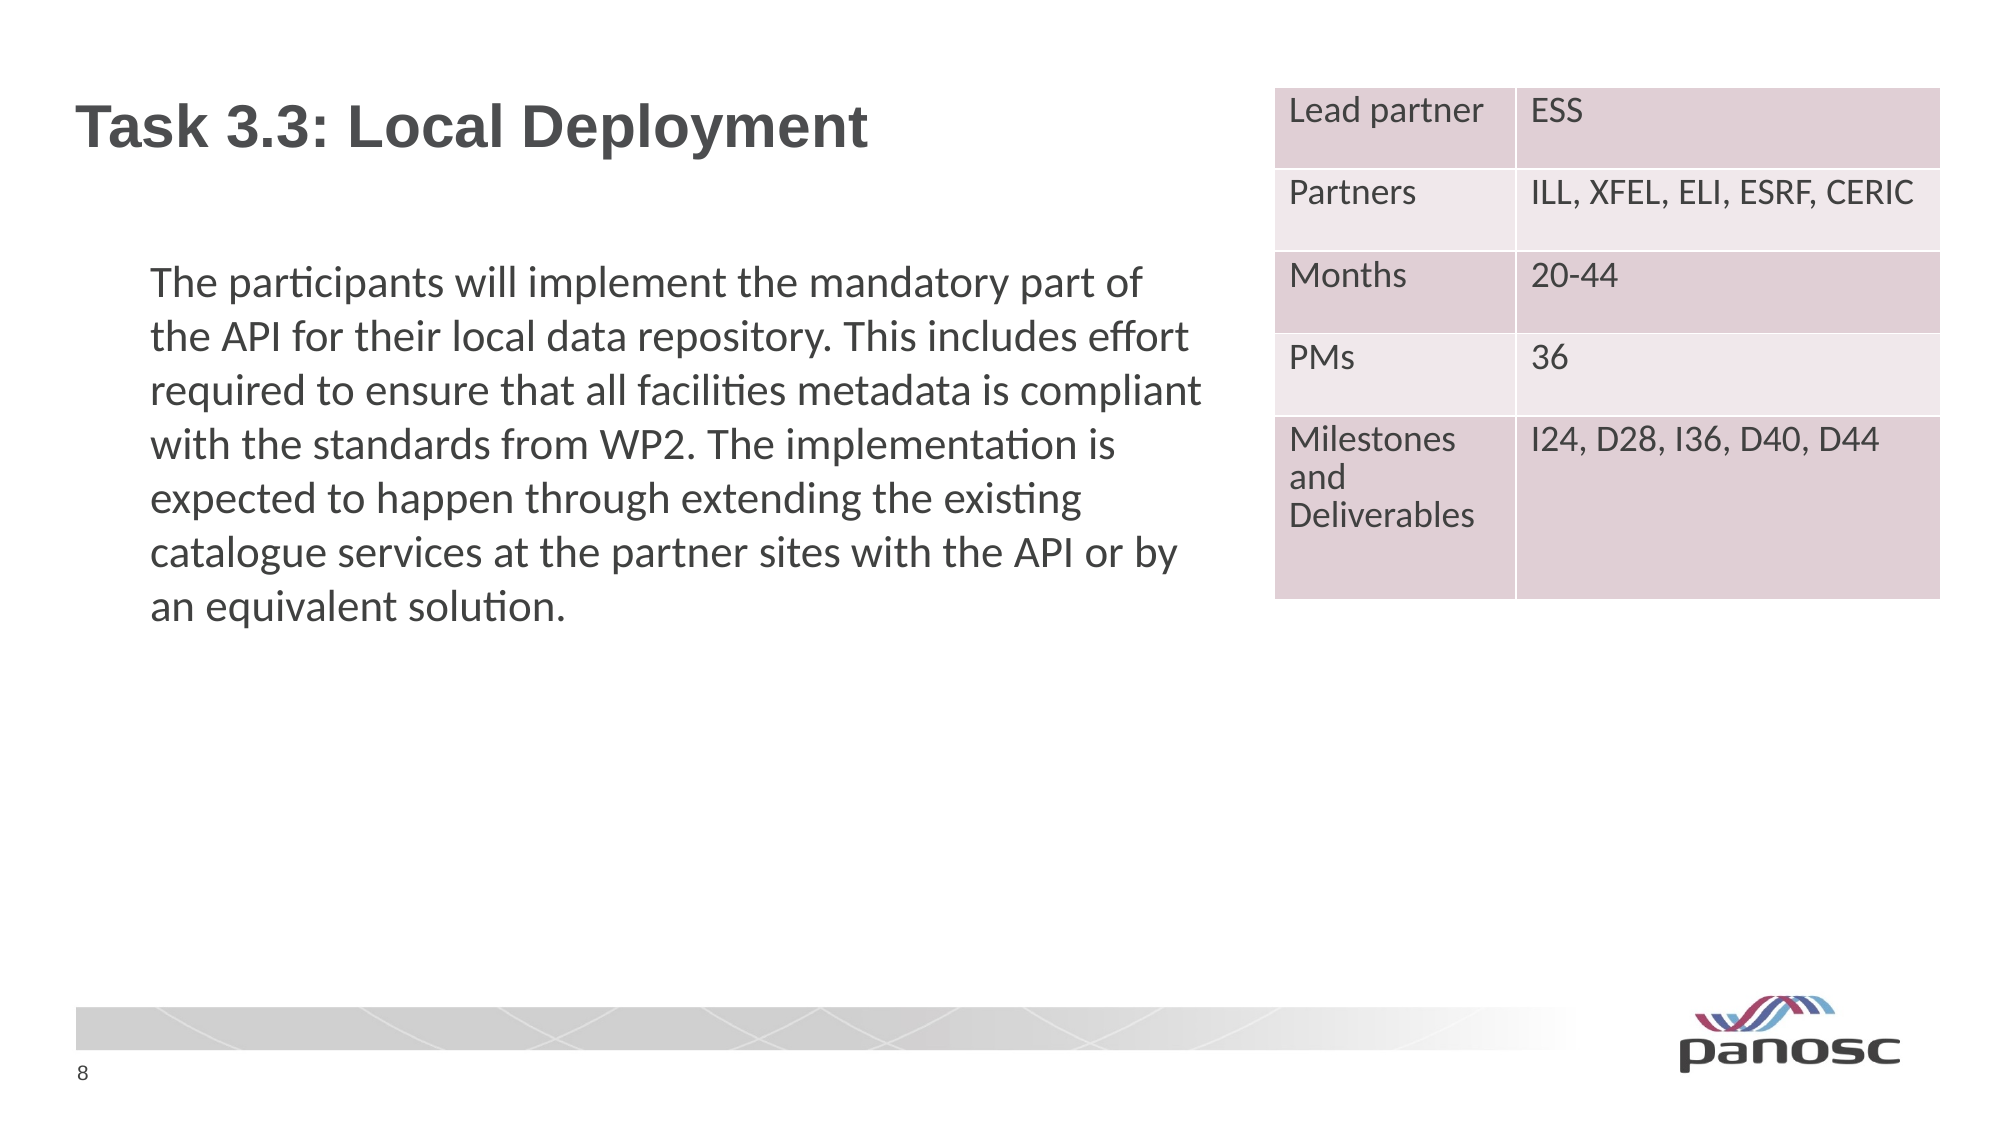

# Task 3.3: Local Deployment
| Lead partner | ESS |
| --- | --- |
| Partners | ILL, XFEL, ELI, ESRF, CERIC |
| Months | 20-44 |
| PMs | 36 |
| Milestones and Deliverables | I24, D28, I36, D40, D44 |

The participants will implement the mandatory part of the API for their local data repository. This includes effort required to ensure that all facilities metadata is compliant with the standards from WP2. The implementation is expected to happen through extending the existing catalogue services at the partner sites with the API or by an equivalent solution.